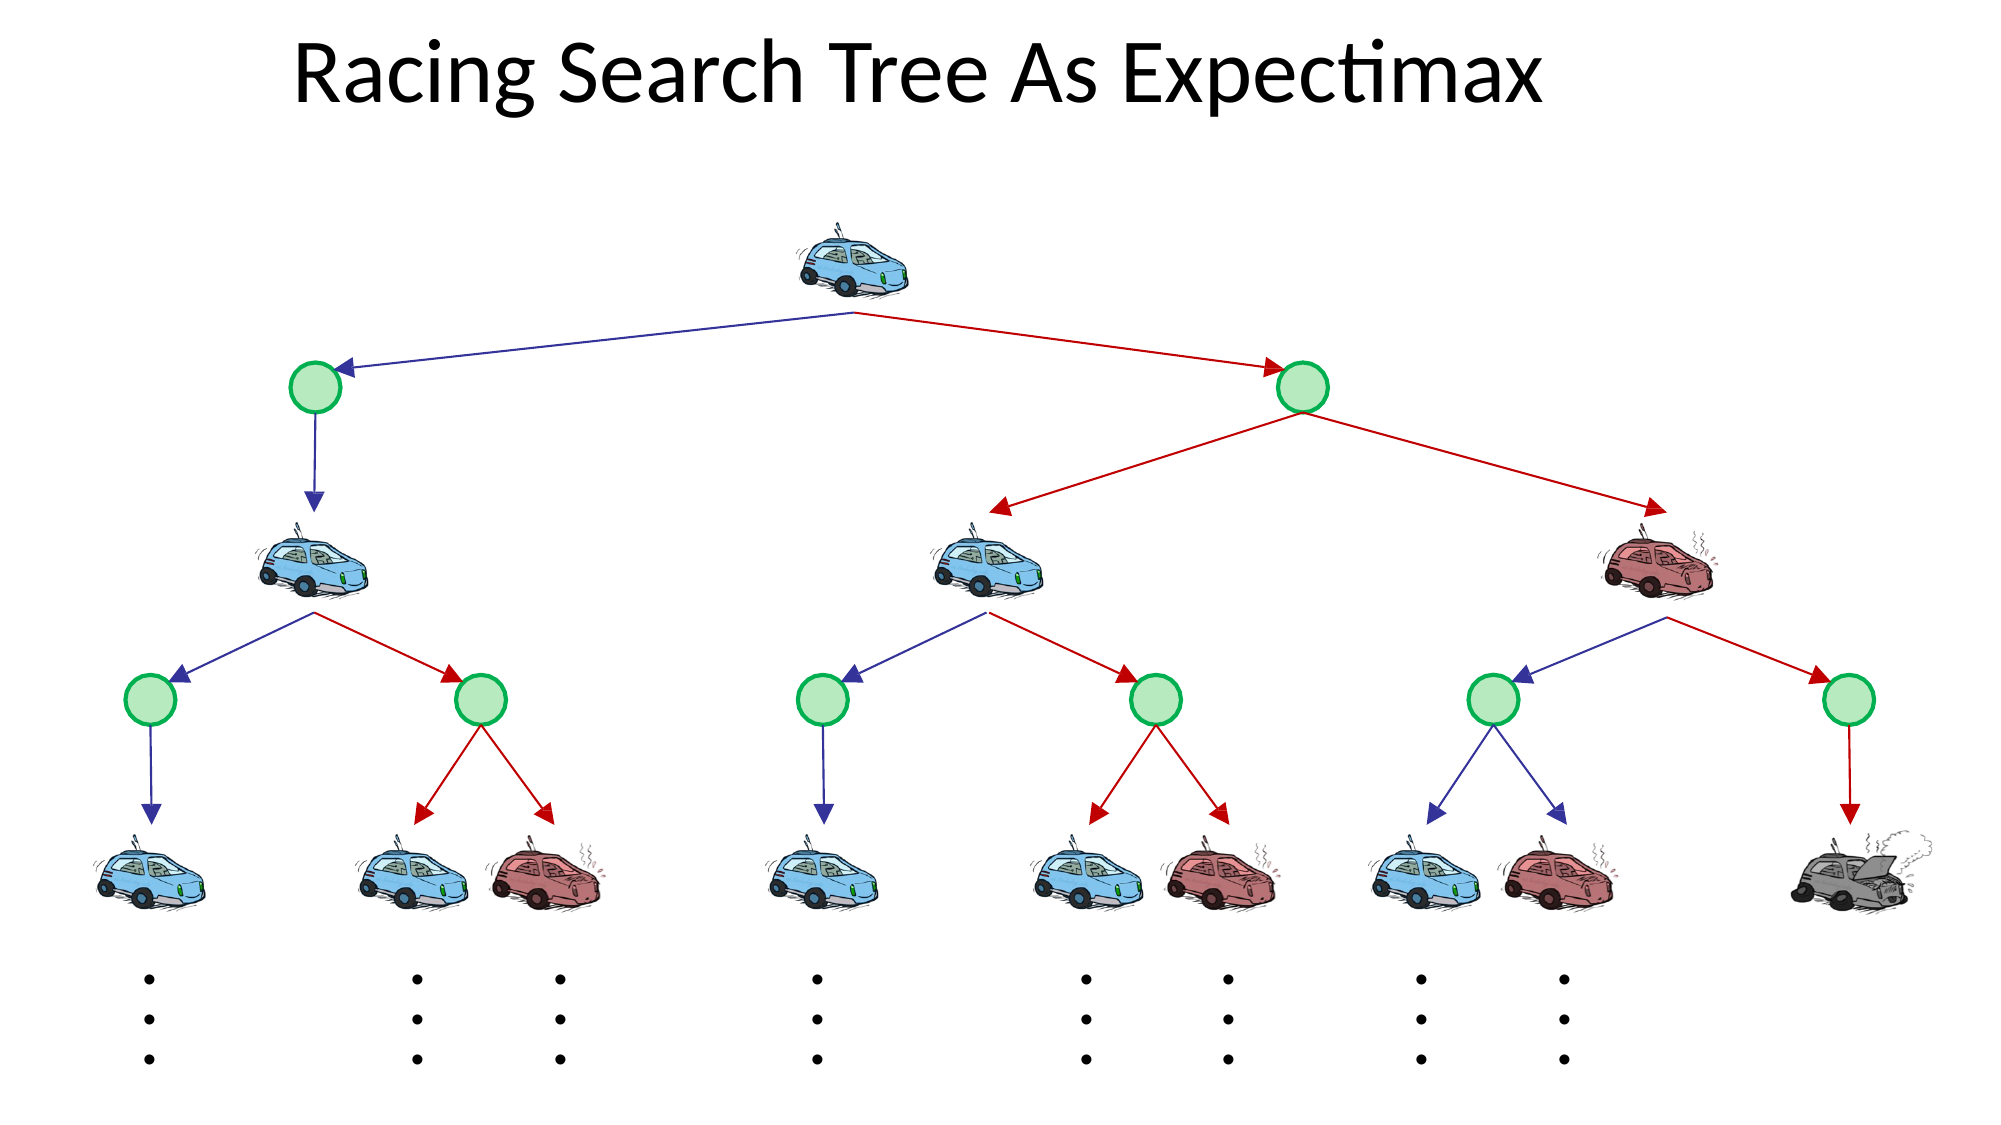

# Racing Search Tree As Expectimax

. . .
. . .
. . .
. . .
. . .
. . .
. . .
. . .